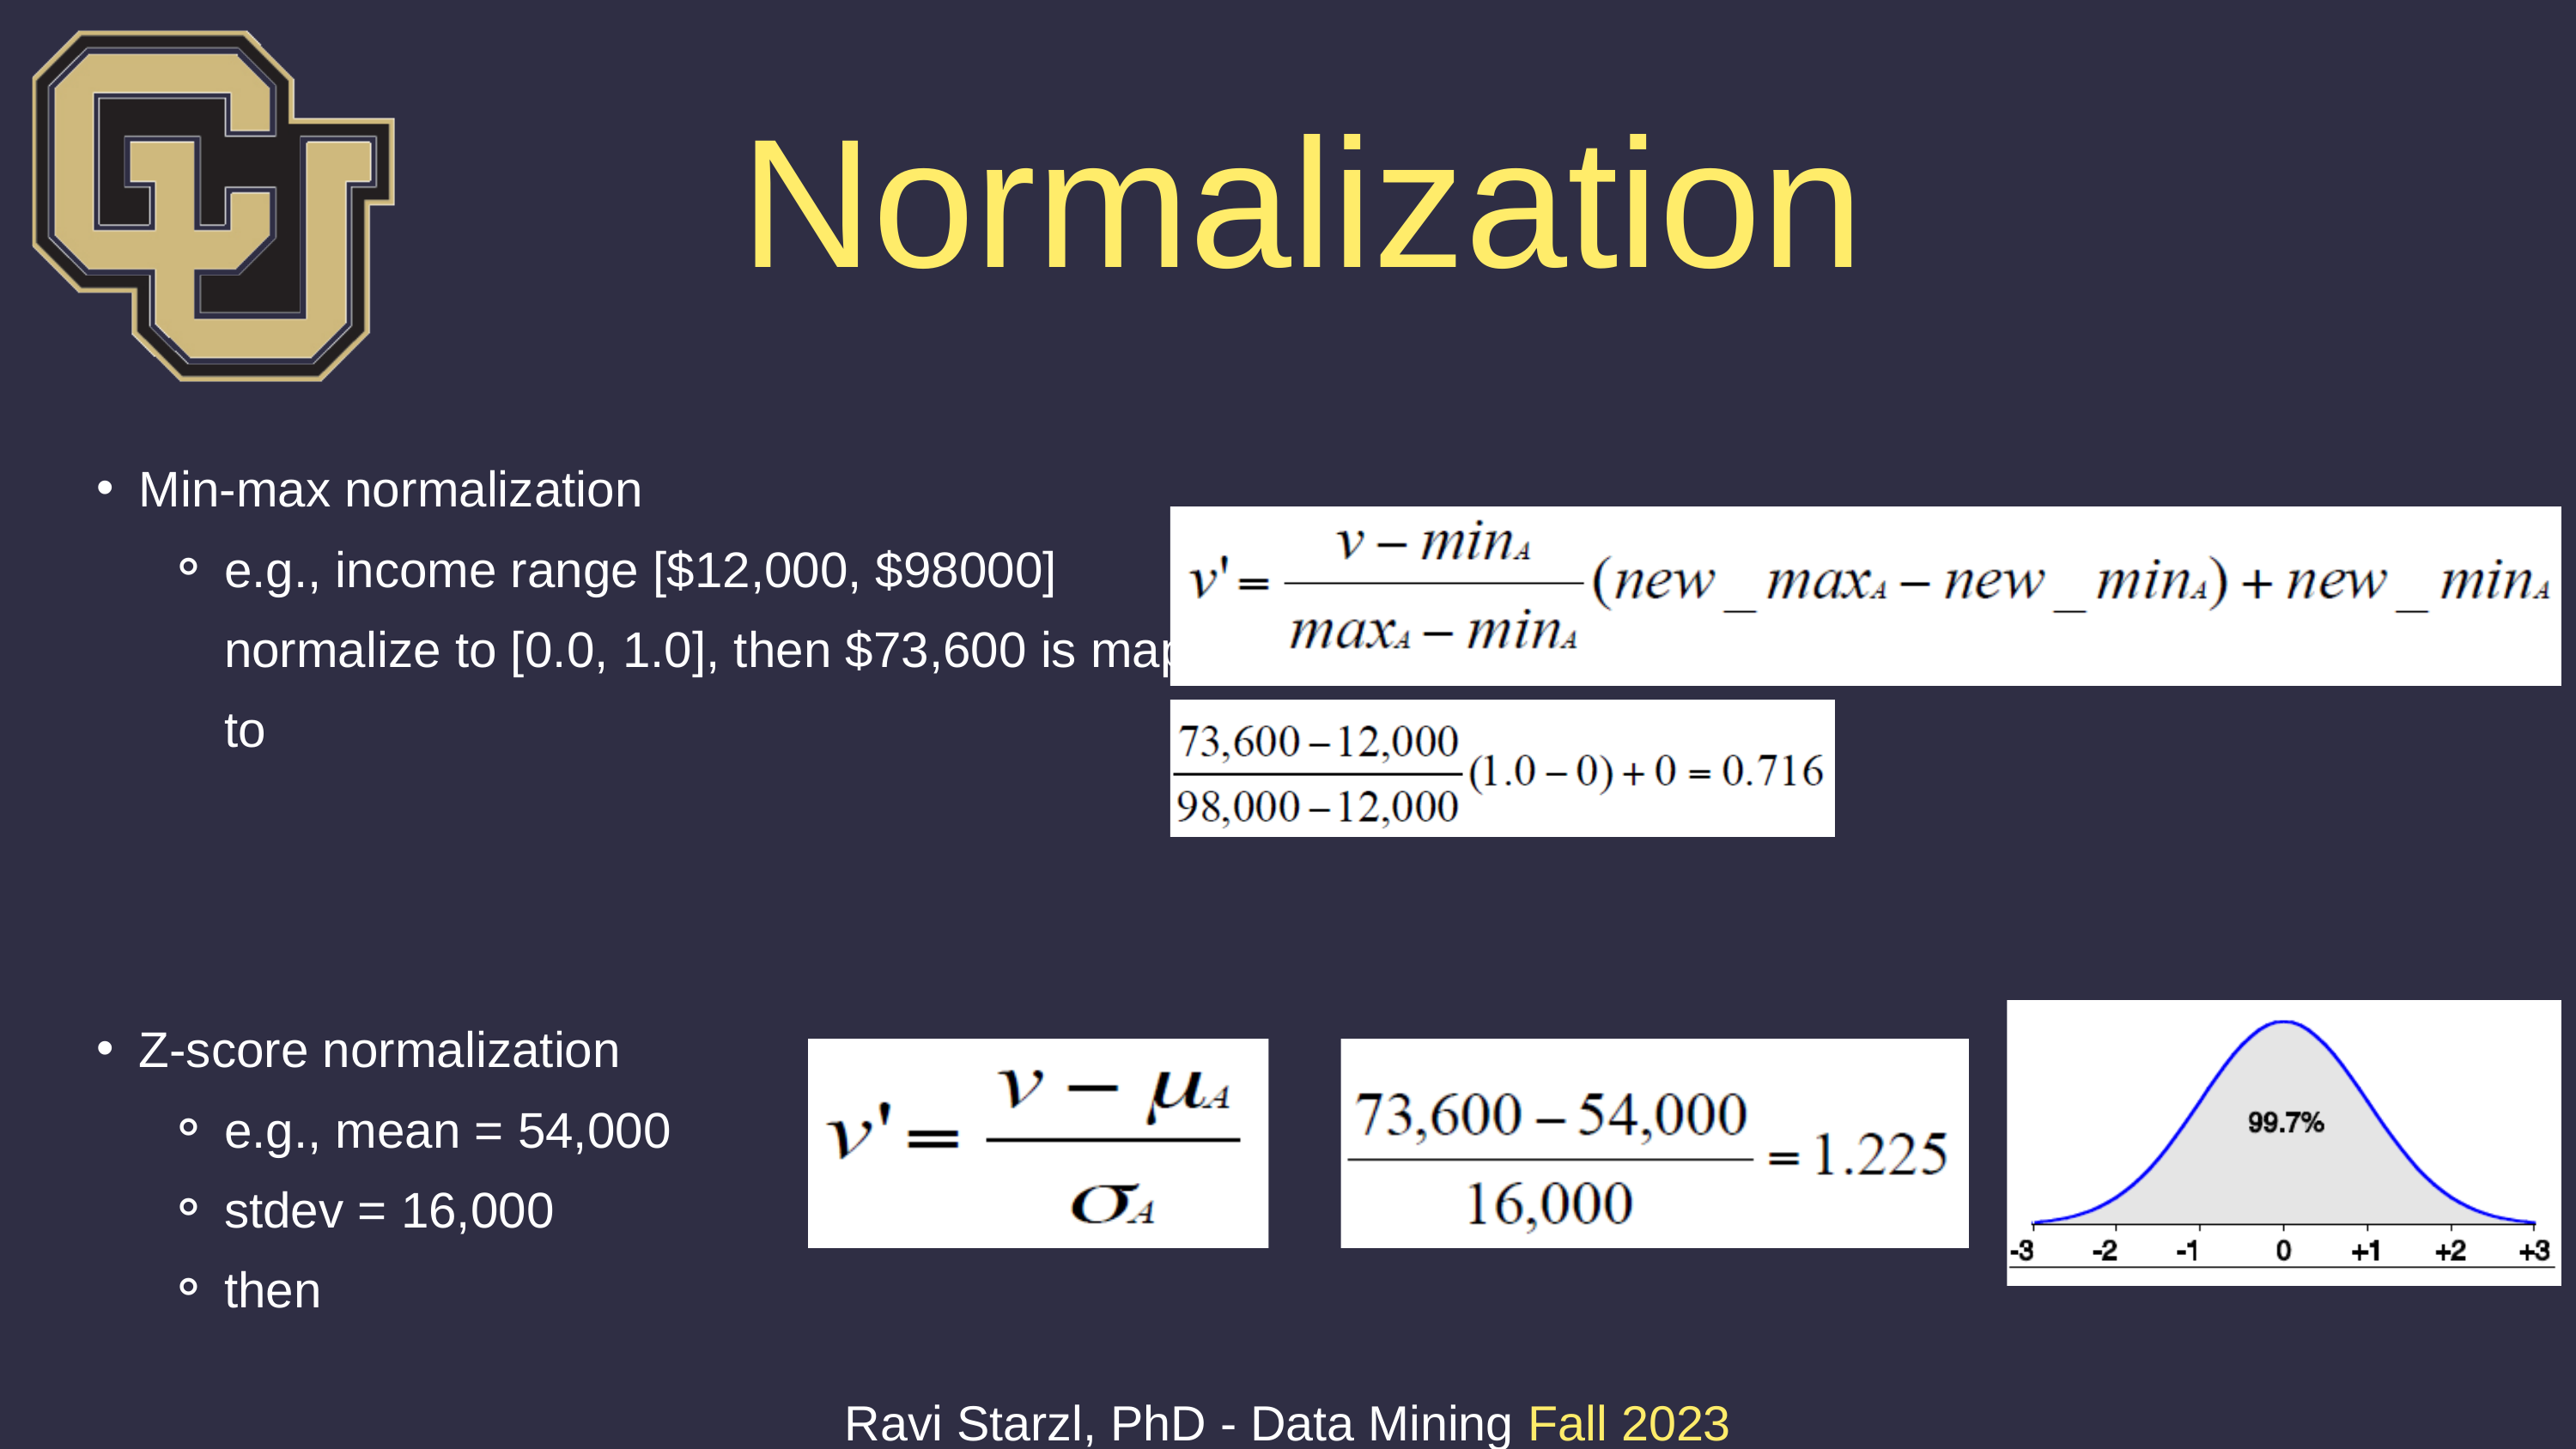

Normalization
Min-max normalization
e.g., income range [$12,000, $98000] normalize to [0.0, 1.0], then $73,600 is mapped to

Z-score normalization
e.g., mean = 54,000
stdev = 16,000
then

Ravi Starzl, PhD - Data Mining Fall 2023